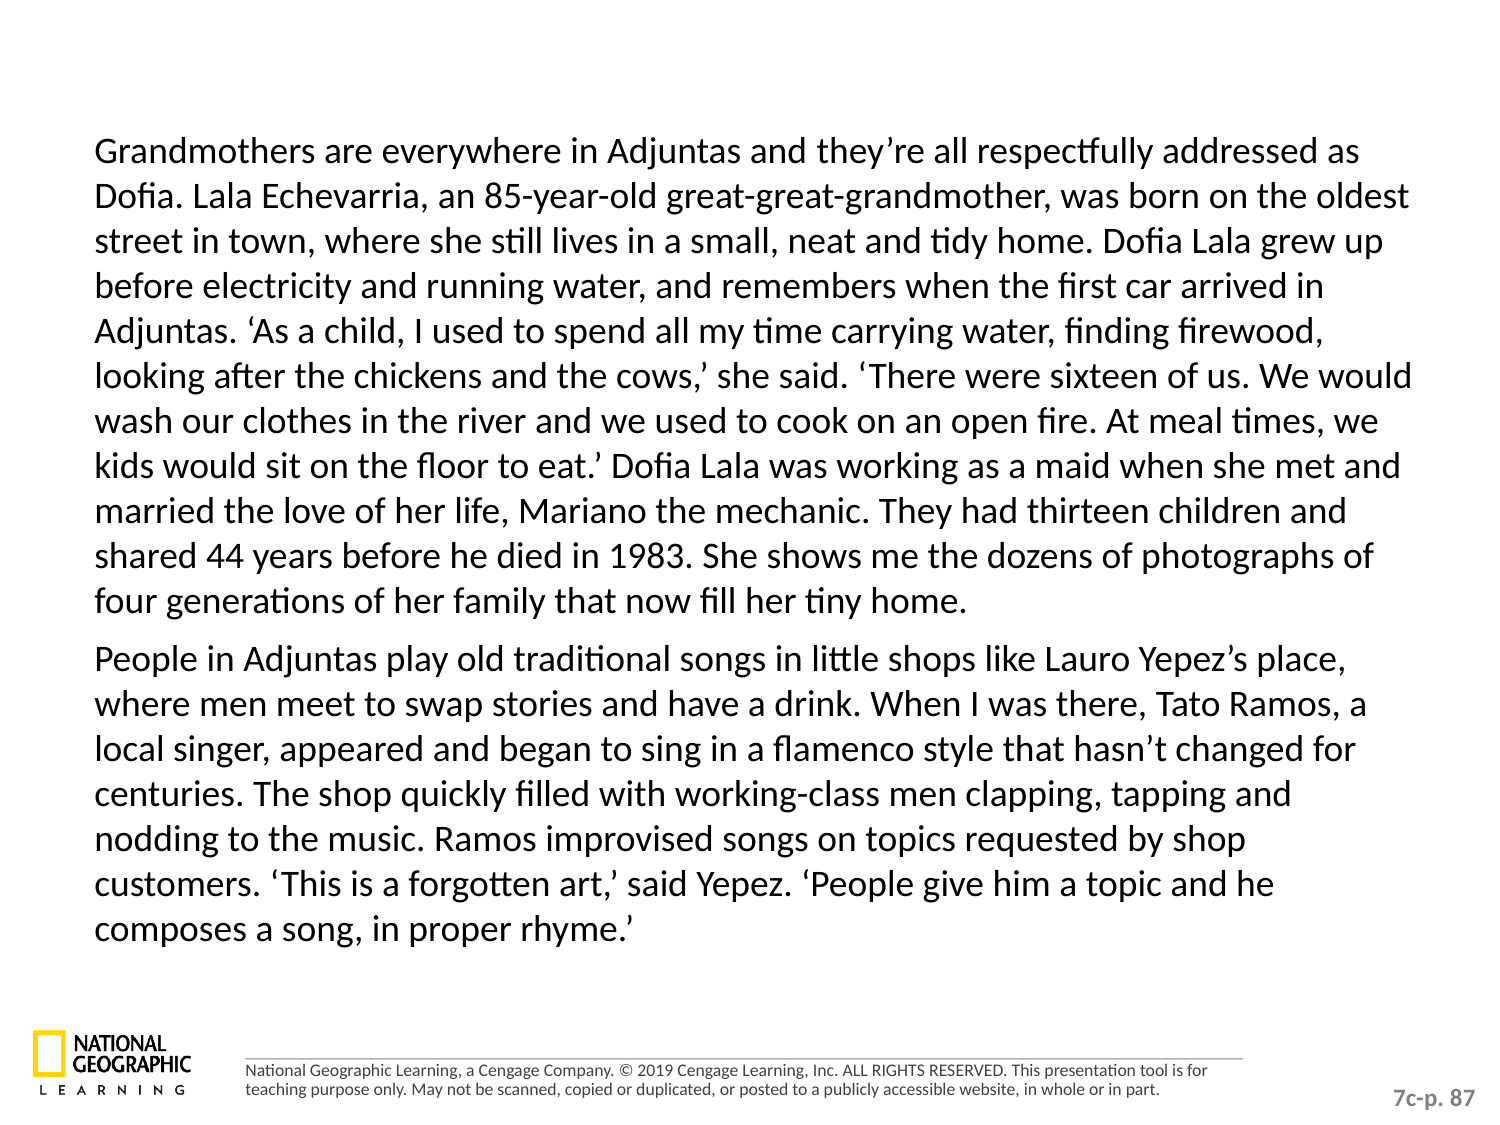

Grandmothers are everywhere in Adjuntas and they’re all respectfully addressed as Dofia. Lala Echevarria, an 85-year-old great-great-grandmother, was born on the oldest street in town, where she still lives in a small, neat and tidy home. Dofia Lala grew up before electricity and running water, and remembers when the first car arrived in Adjuntas. ‘As a child, I used to spend all my time carrying water, finding firewood, looking after the chickens and the cows,’ she said. ‘There were sixteen of us. We would wash our clothes in the river and we used to cook on an open fire. At meal times, we kids would sit on the floor to eat.’ Dofia Lala was working as a maid when she met and married the love of her life, Mariano the mechanic. They had thirteen children and shared 44 years before he died in 1983. She shows me the dozens of photographs of four generations of her family that now fill her tiny home.
People in Adjuntas play old traditional songs in little shops like Lauro Yepez’s place, where men meet to swap stories and have a drink. When I was there, Tato Ramos, a local singer, appeared and began to sing in a flamenco style that hasn’t changed for centuries. The shop quickly filled with working-class men clapping, tapping and nodding to the music. Ramos improvised songs on topics requested by shop customers. ‘This is a forgotten art,’ said Yepez. ‘People give him a topic and he composes a song, in proper rhyme.’
7c-p. 87